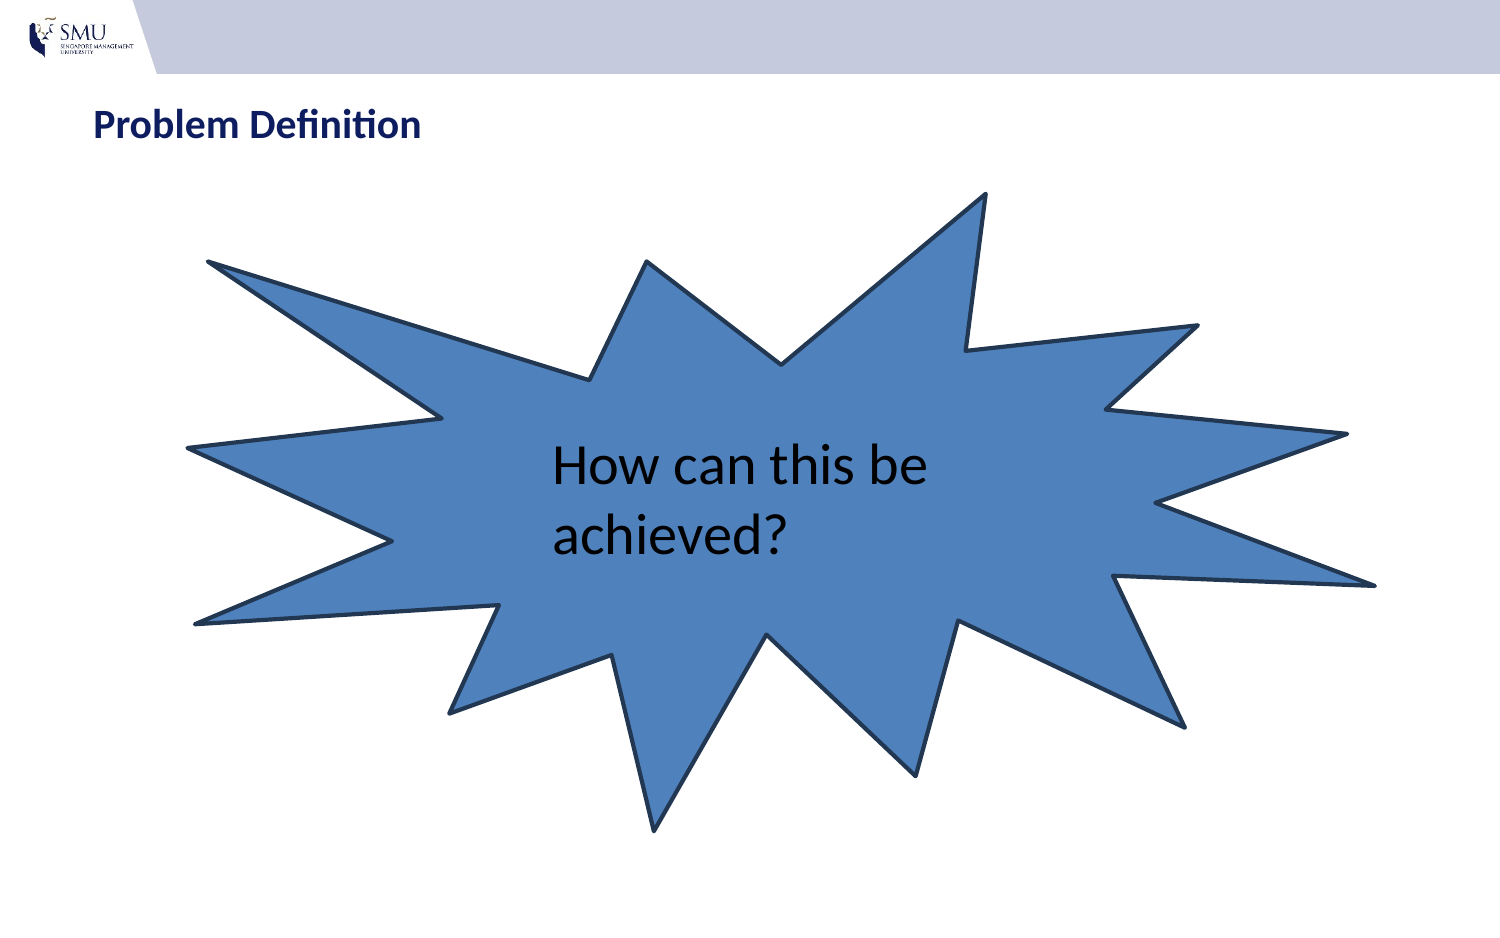

# Problem Definition

How can this be achieved?